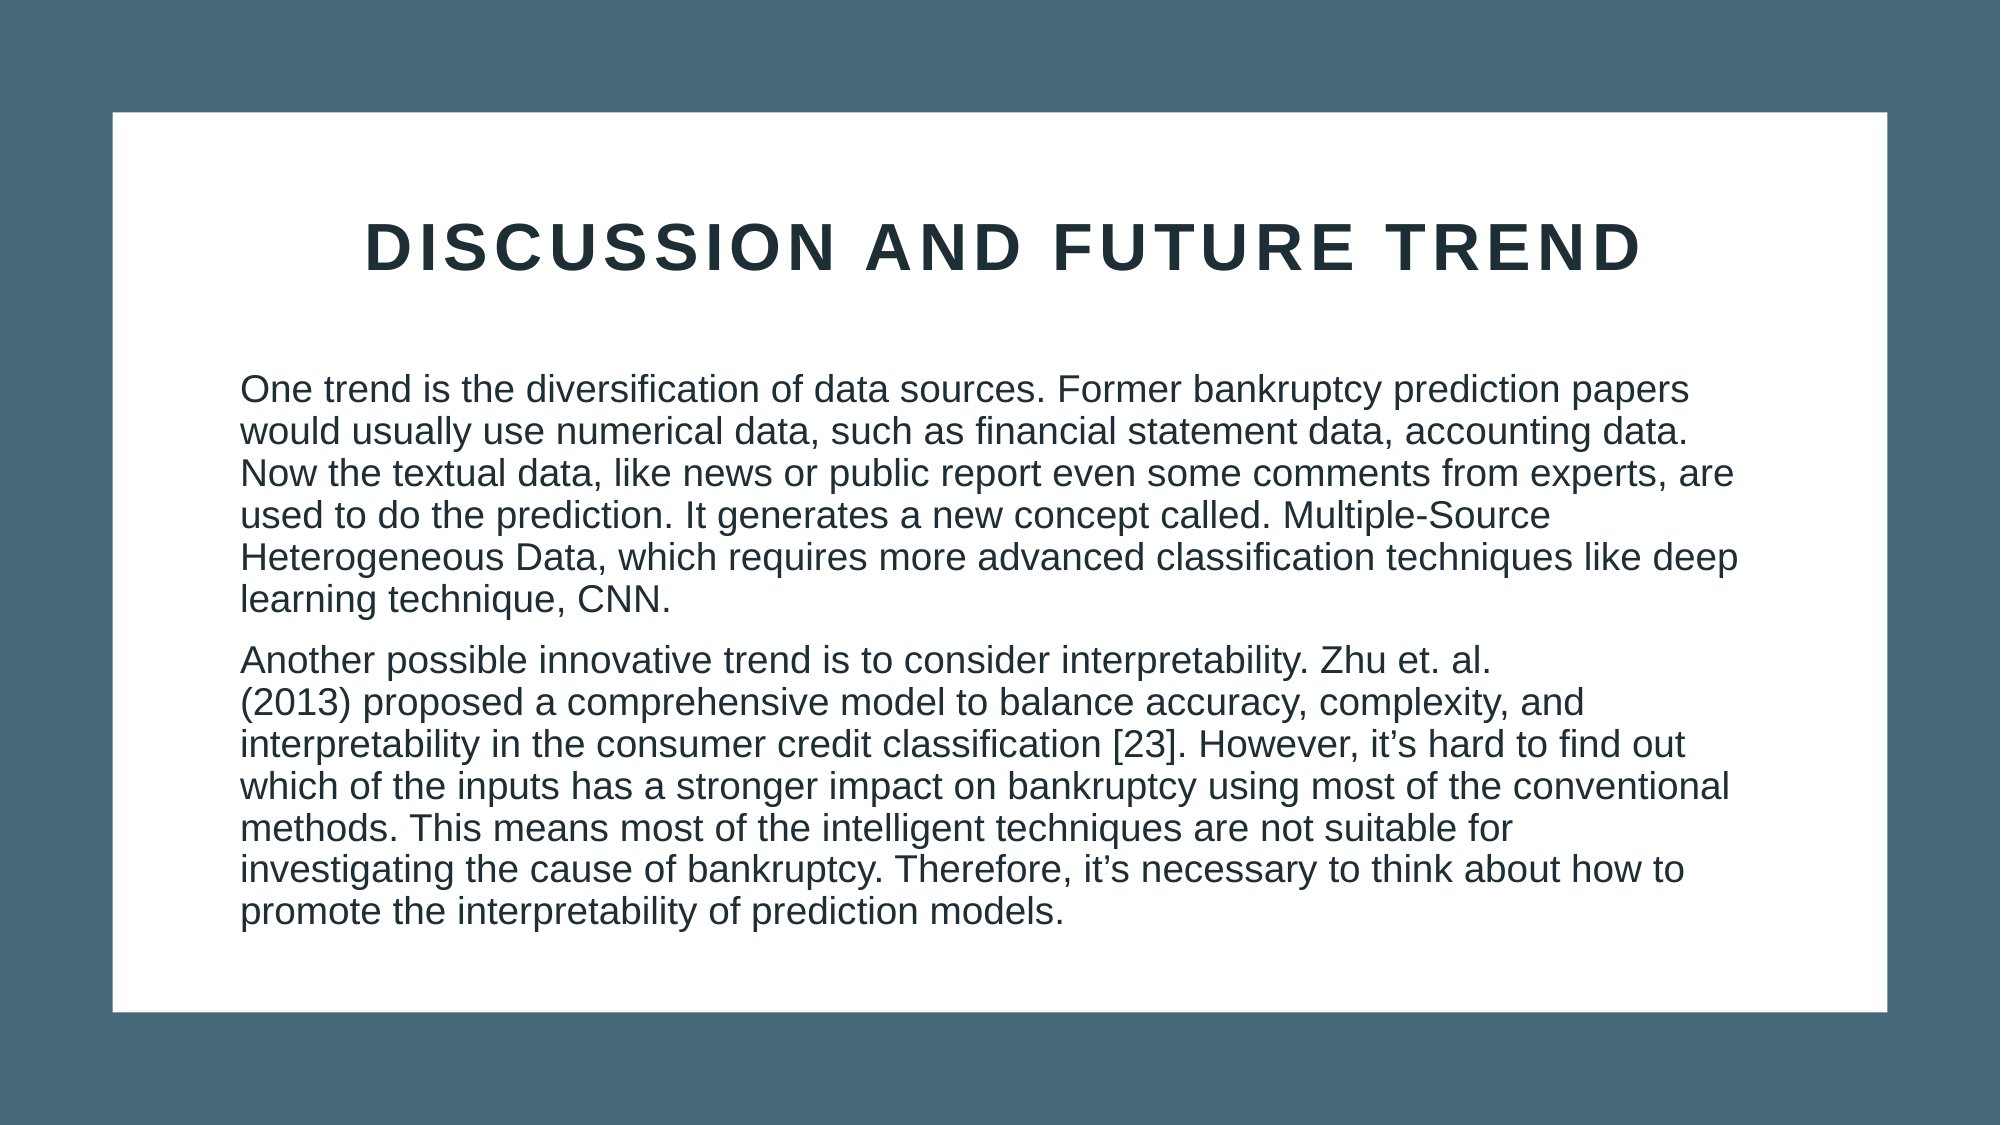

# Discussion and future trend
One trend is the diversification of data sources. Former bankruptcy prediction papers would usually use numerical data, such as financial statement data, accounting data. Now the textual data, like news or public report even some comments from experts, are used to do the prediction. It generates a new concept called. Multiple-Source Heterogeneous Data, which requires more advanced classification techniques like deep learning technique, CNN.
Another possible innovative trend is to consider interpretability. Zhu et. al. (2013) proposed a comprehensive model to balance accuracy, complexity, and interpretability in the consumer credit classification [23]. However, it’s hard to find out which of the inputs has a stronger impact on bankruptcy using most of the conventional methods. This means most of the intelligent techniques are not suitable for investigating the cause of bankruptcy. Therefore, it’s necessary to think about how to promote the interpretability of prediction models.